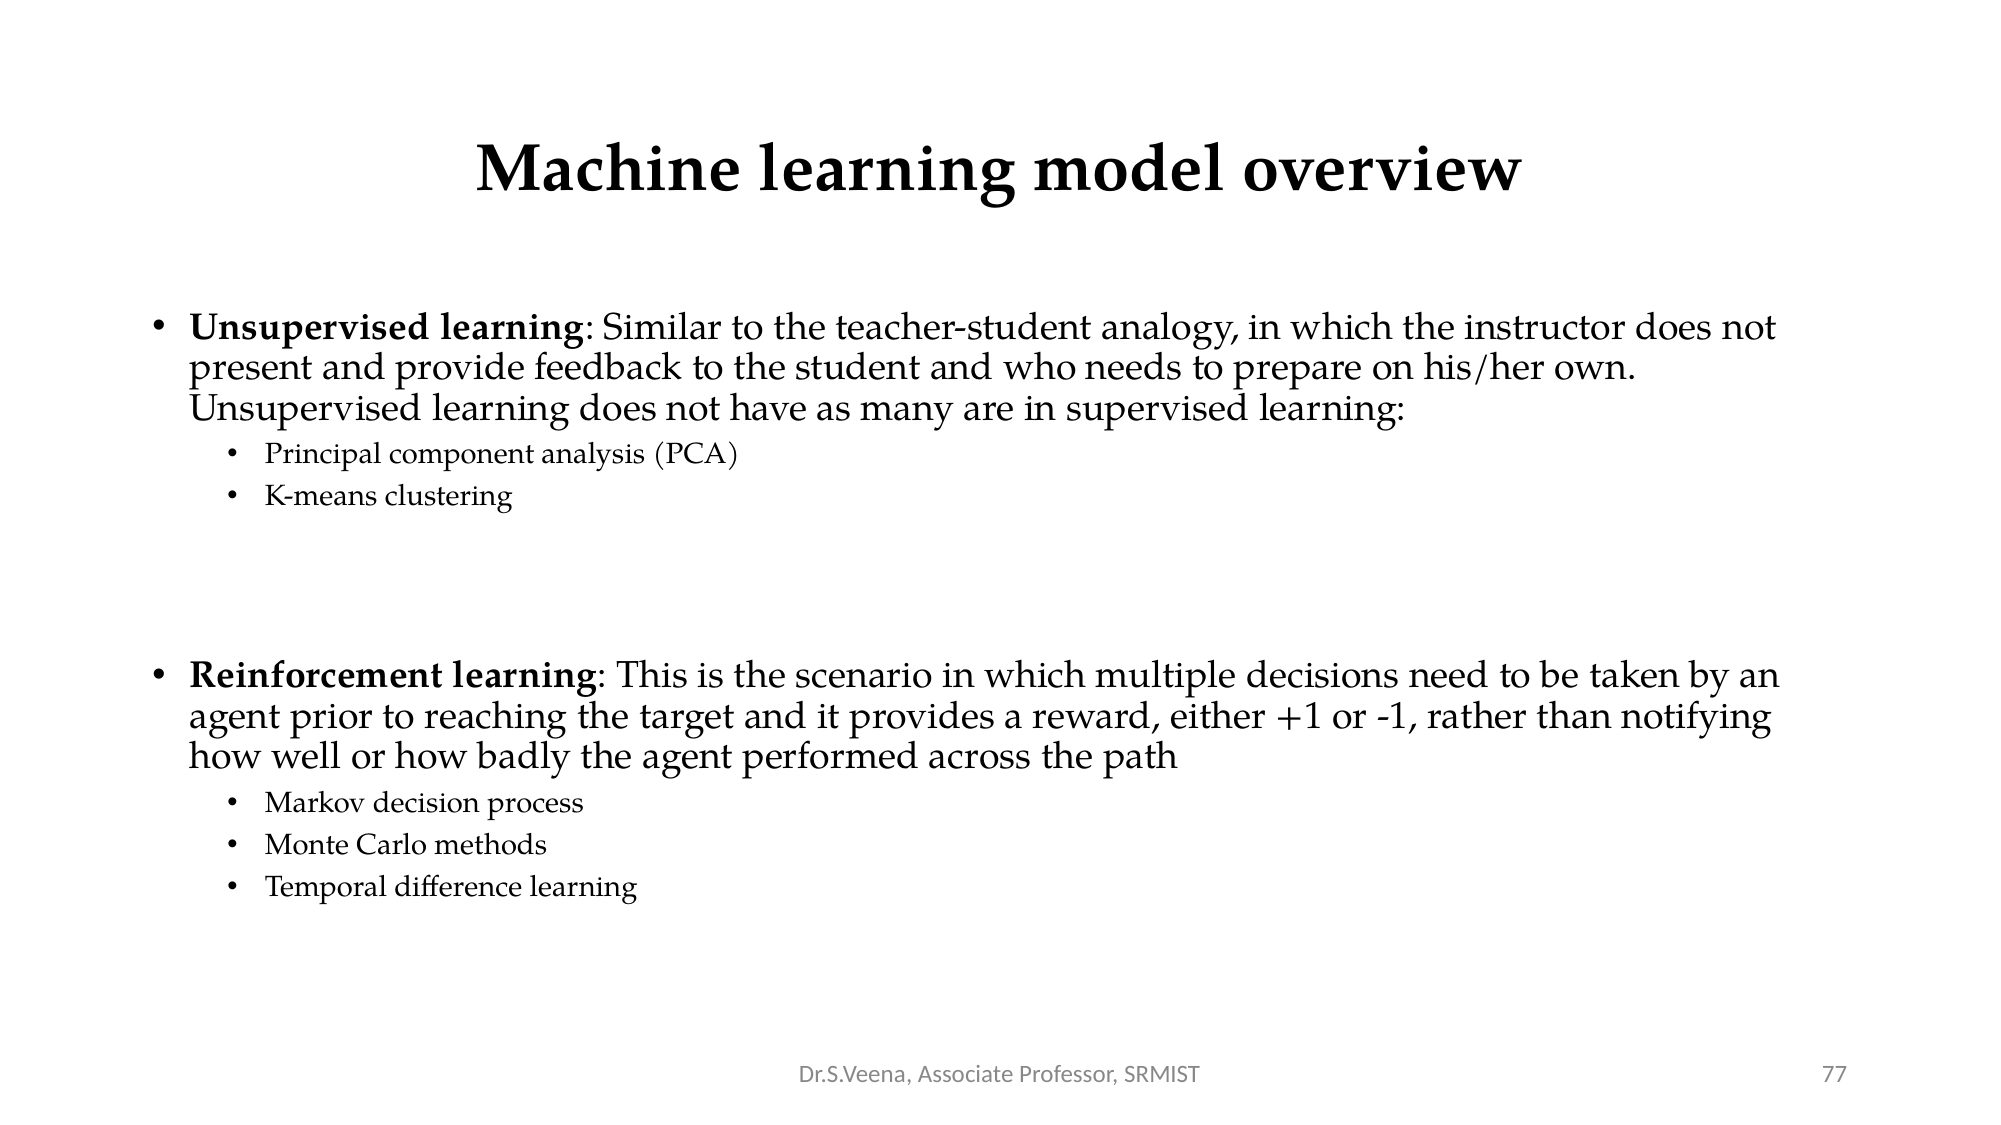

# Machine learning model overview
Unsupervised learning: Similar to the teacher-student analogy, in which the instructor does not present and provide feedback to the student and who needs to prepare on his/her own. Unsupervised learning does not have as many are in supervised learning:
Principal component analysis (PCA)
K-means clustering

Reinforcement learning: This is the scenario in which multiple decisions need to be taken by an agent prior to reaching the target and it provides a reward, either +1 or -1, rather than notifying how well or how badly the agent performed across the path
Markov decision process
Monte Carlo methods
Temporal difference learning

Dr.S.Veena, Associate Professor, SRMIST
77